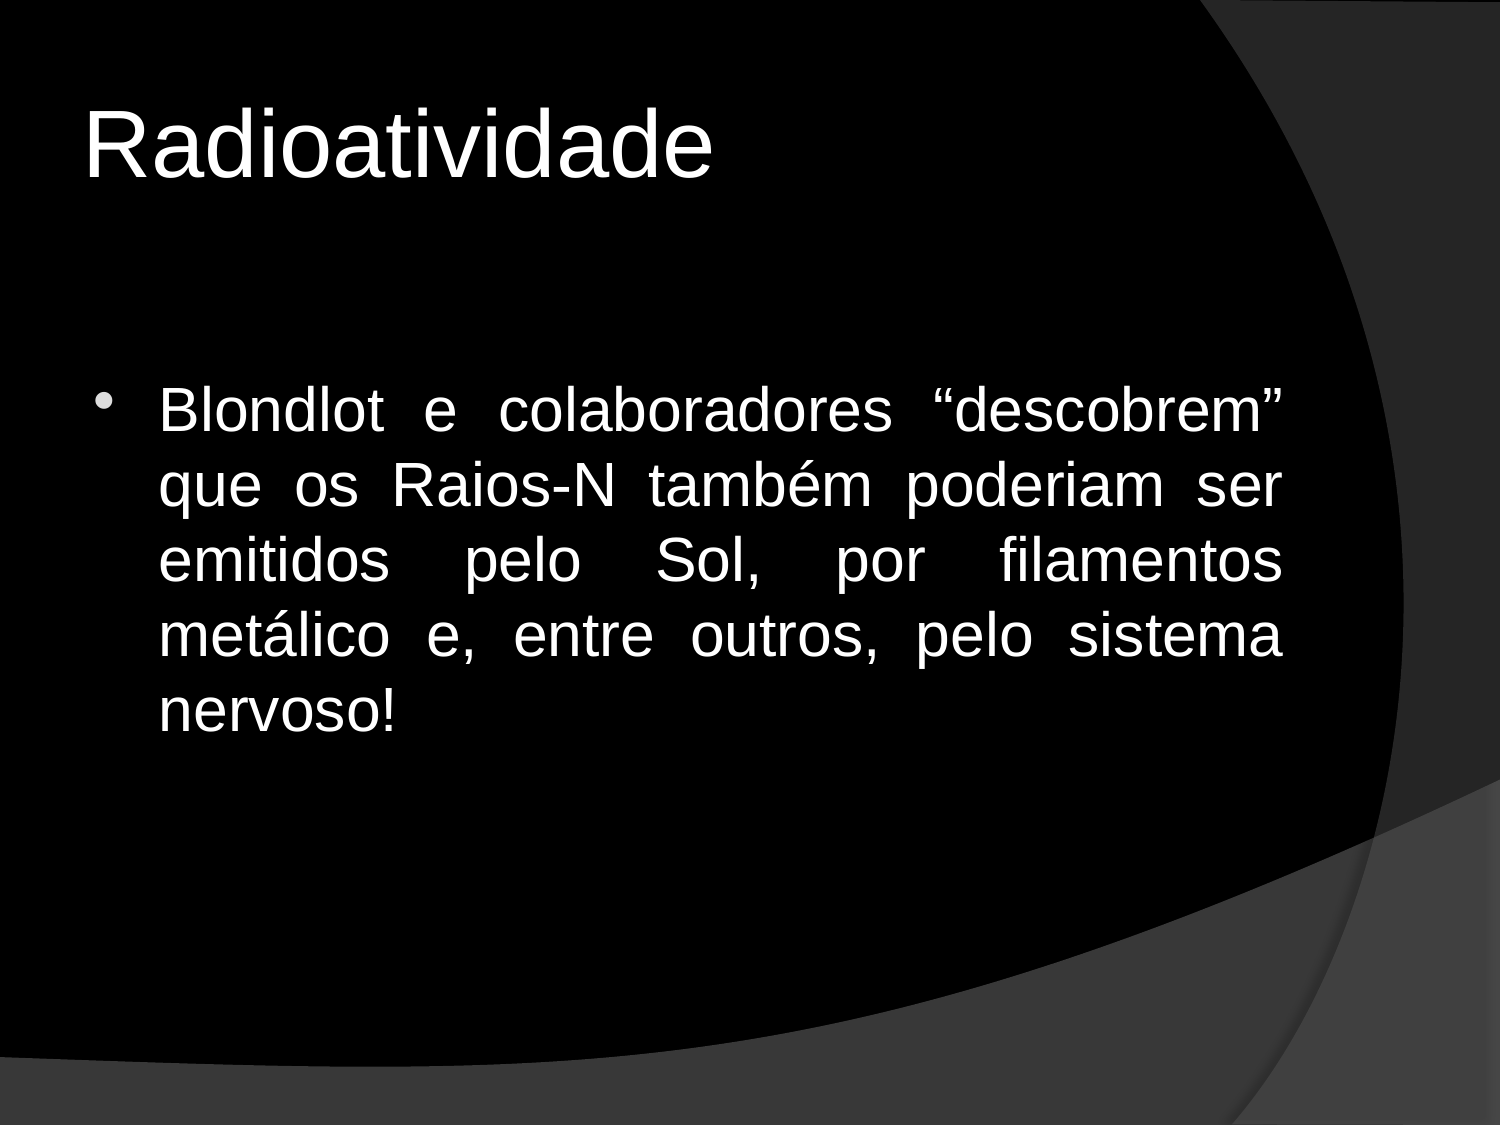

# Radioatividade
Blondlot e colaboradores “descobrem” que os Raios-N também poderiam ser emitidos pelo Sol, por filamentos metálico e, entre outros, pelo sistema nervoso!